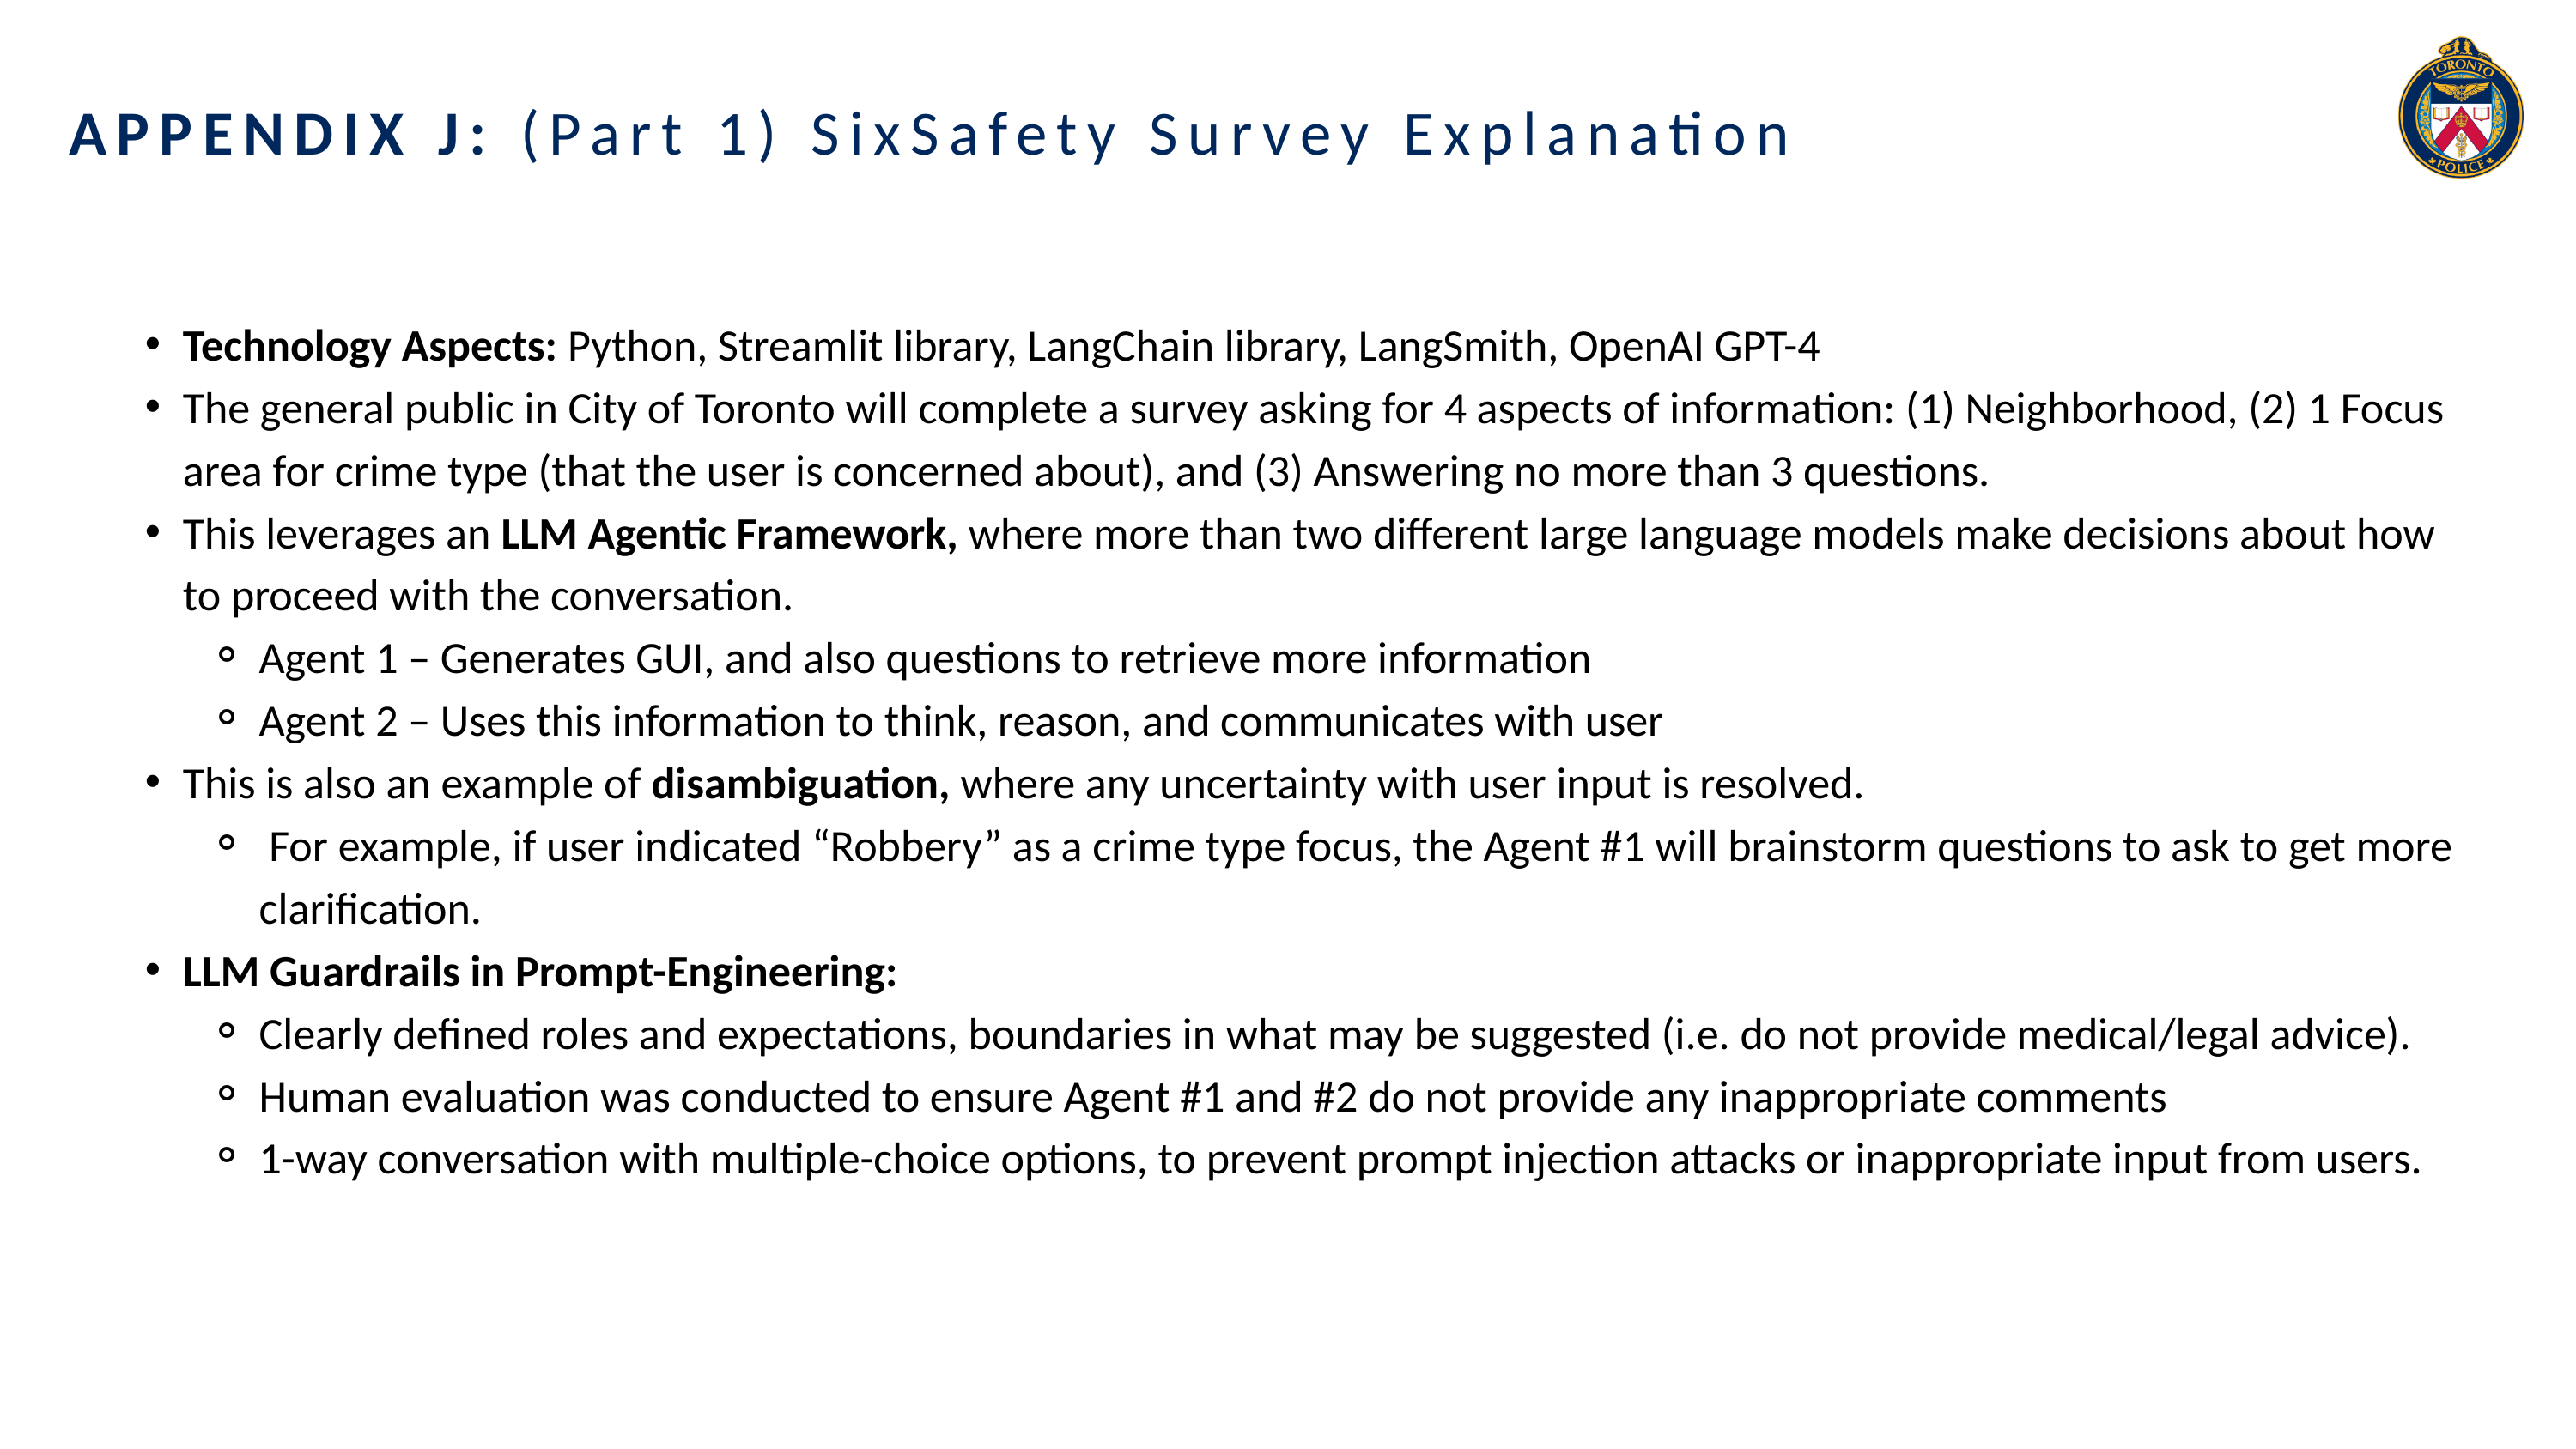

APPENDIX J: (Part 1) SixSafety Survey Explanation
Technology Aspects: Python, Streamlit library, LangChain library, LangSmith, OpenAI GPT-4
The general public in City of Toronto will complete a survey asking for 4 aspects of information: (1) Neighborhood, (2) 1 Focus area for crime type (that the user is concerned about), and (3) Answering no more than 3 questions.
This leverages an LLM Agentic Framework, where more than two different large language models make decisions about how to proceed with the conversation.
Agent 1 – Generates GUI, and also questions to retrieve more information
Agent 2 – Uses this information to think, reason, and communicates with user
This is also an example of disambiguation, where any uncertainty with user input is resolved.
 For example, if user indicated “Robbery” as a crime type focus, the Agent #1 will brainstorm questions to ask to get more clarification.
LLM Guardrails in Prompt-Engineering:
Clearly defined roles and expectations, boundaries in what may be suggested (i.e. do not provide medical/legal advice).
Human evaluation was conducted to ensure Agent #1 and #2 do not provide any inappropriate comments
1-way conversation with multiple-choice options, to prevent prompt injection attacks or inappropriate input from users.